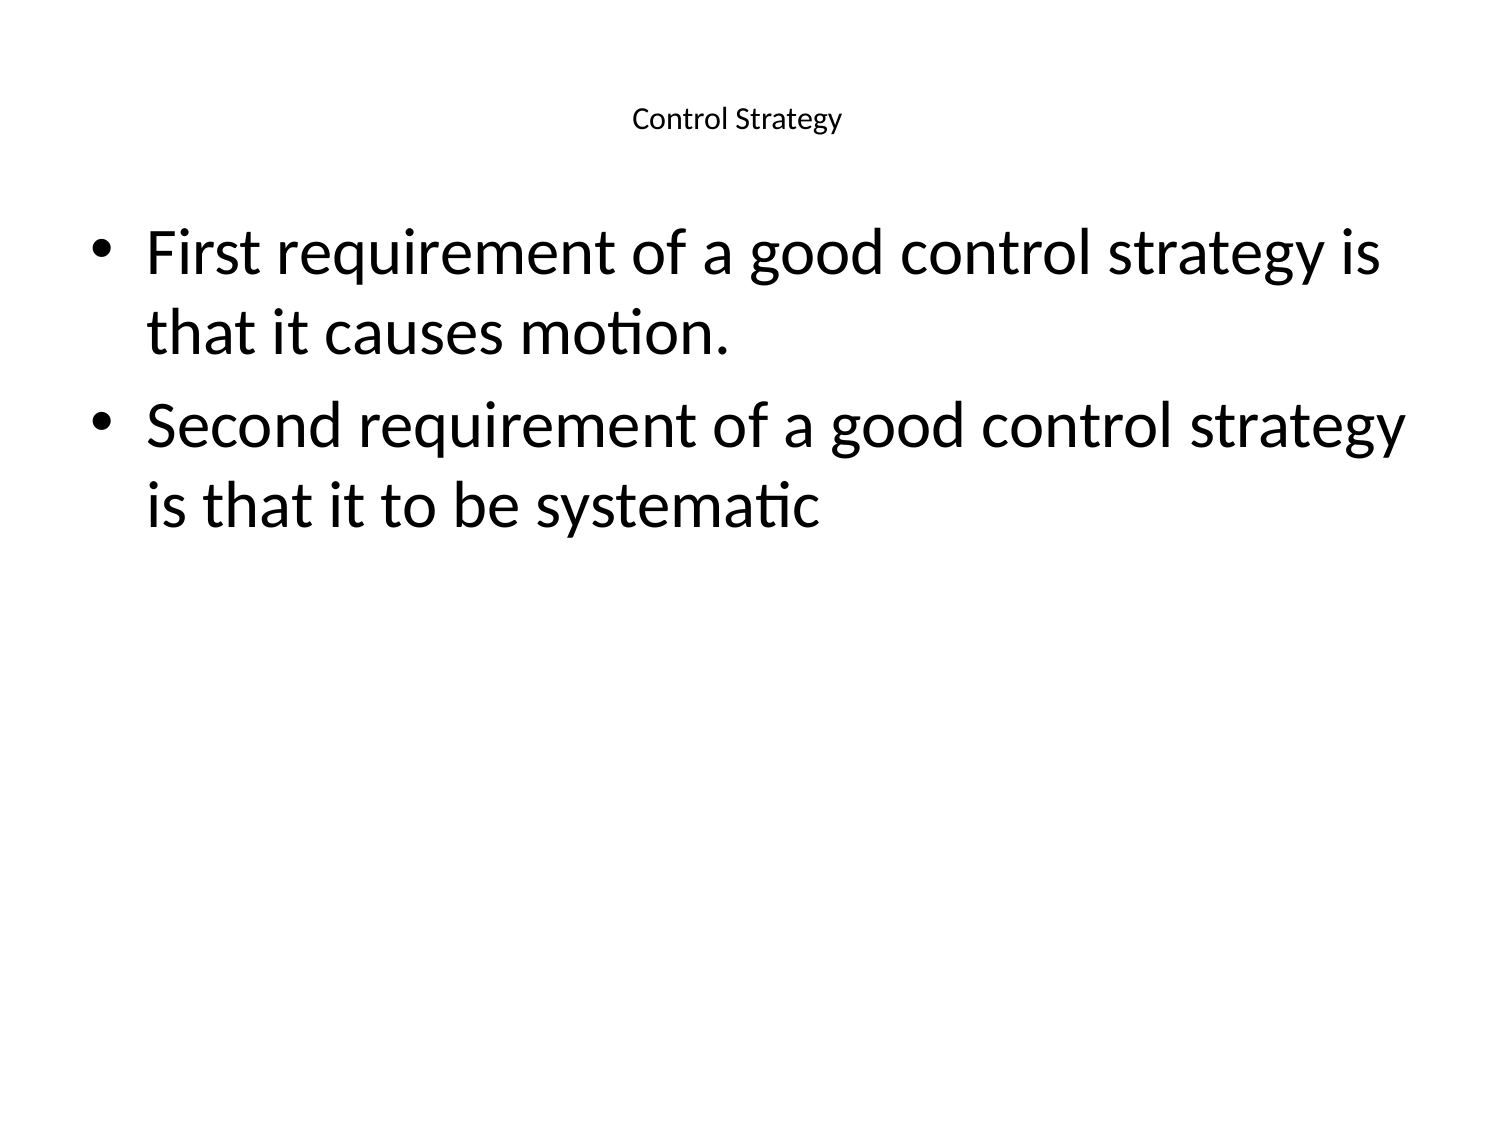

# Control Strategy
First requirement of a good control strategy is that it causes motion.
Second requirement of a good control strategy is that it to be systematic